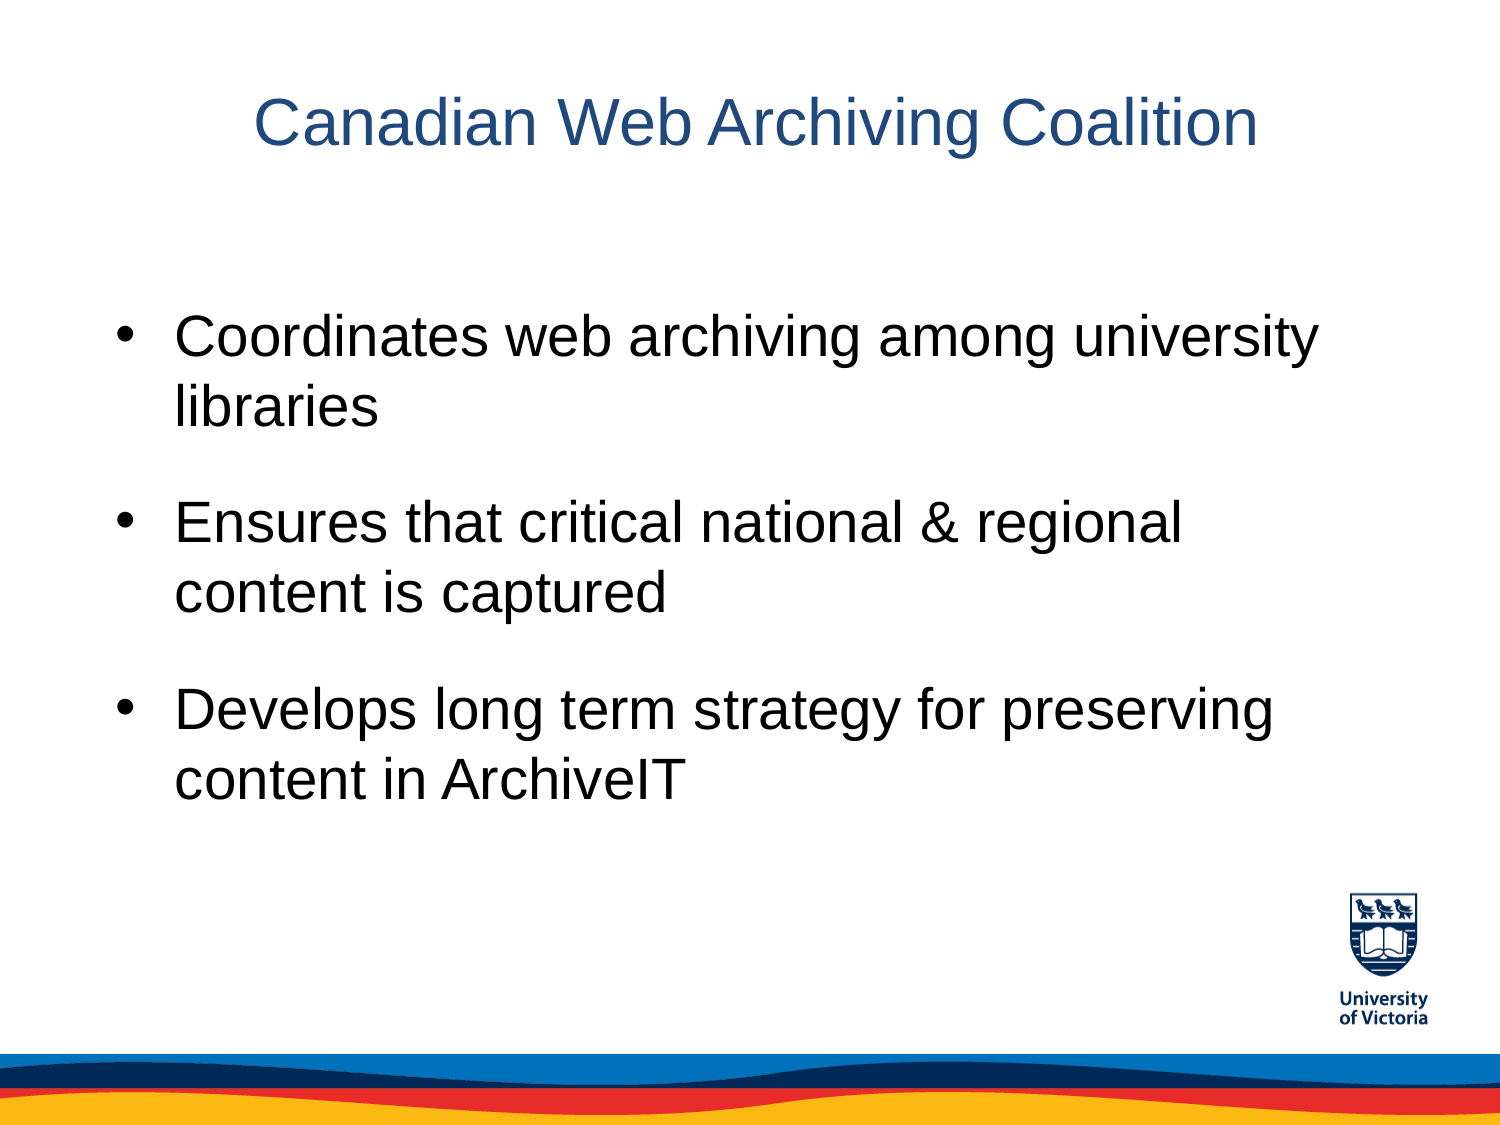

# Canadian Web Archiving Coalition
Coordinates web archiving among university libraries

Ensures that critical national & regional content is captured

Develops long term strategy for preserving content in ArchiveIT